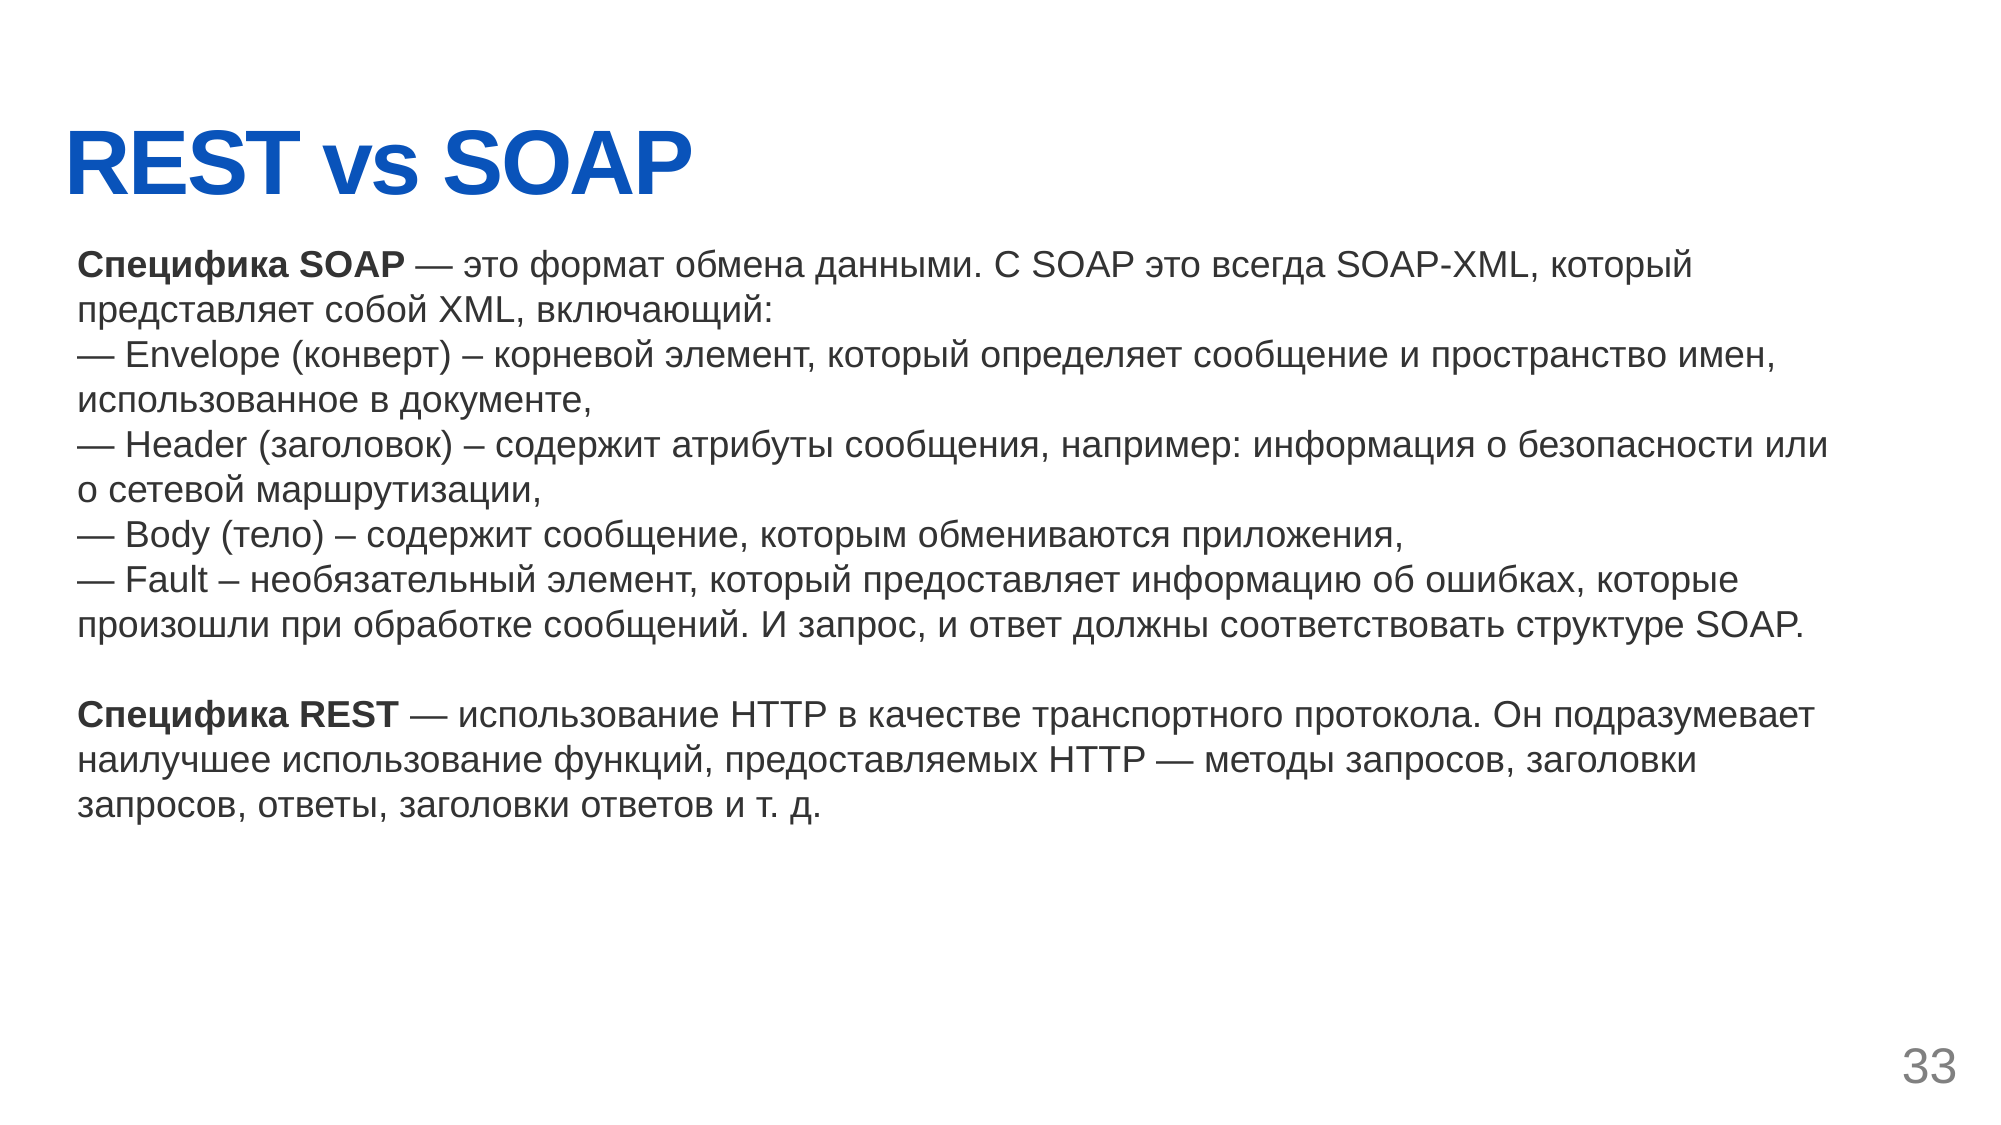

# REST vs SOAP
Специфика SOAP — это формат обмена данными. С SOAP это всегда SOAP-XML, который представляет собой XML, включающий:
— Envelope (конверт) – корневой элемент, который определяет сообщение и пространство имен, использованное в документе,
— Header (заголовок) – содержит атрибуты сообщения, например: информация о безопасности или о сетевой маршрутизации,
— Body (тело) – содержит сообщение, которым обмениваются приложения,
— Fault – необязательный элемент, который предоставляет информацию об ошибках, которые произошли при обработке сообщений. И запрос, и ответ должны соответствовать структуре SOAP.

Специфика REST — использование HTTP в качестве транспортного протокола. Он подразумевает наилучшее использование функций, предоставляемых HTTP — методы запросов, заголовки запросов, ответы, заголовки ответов и т. д.
33